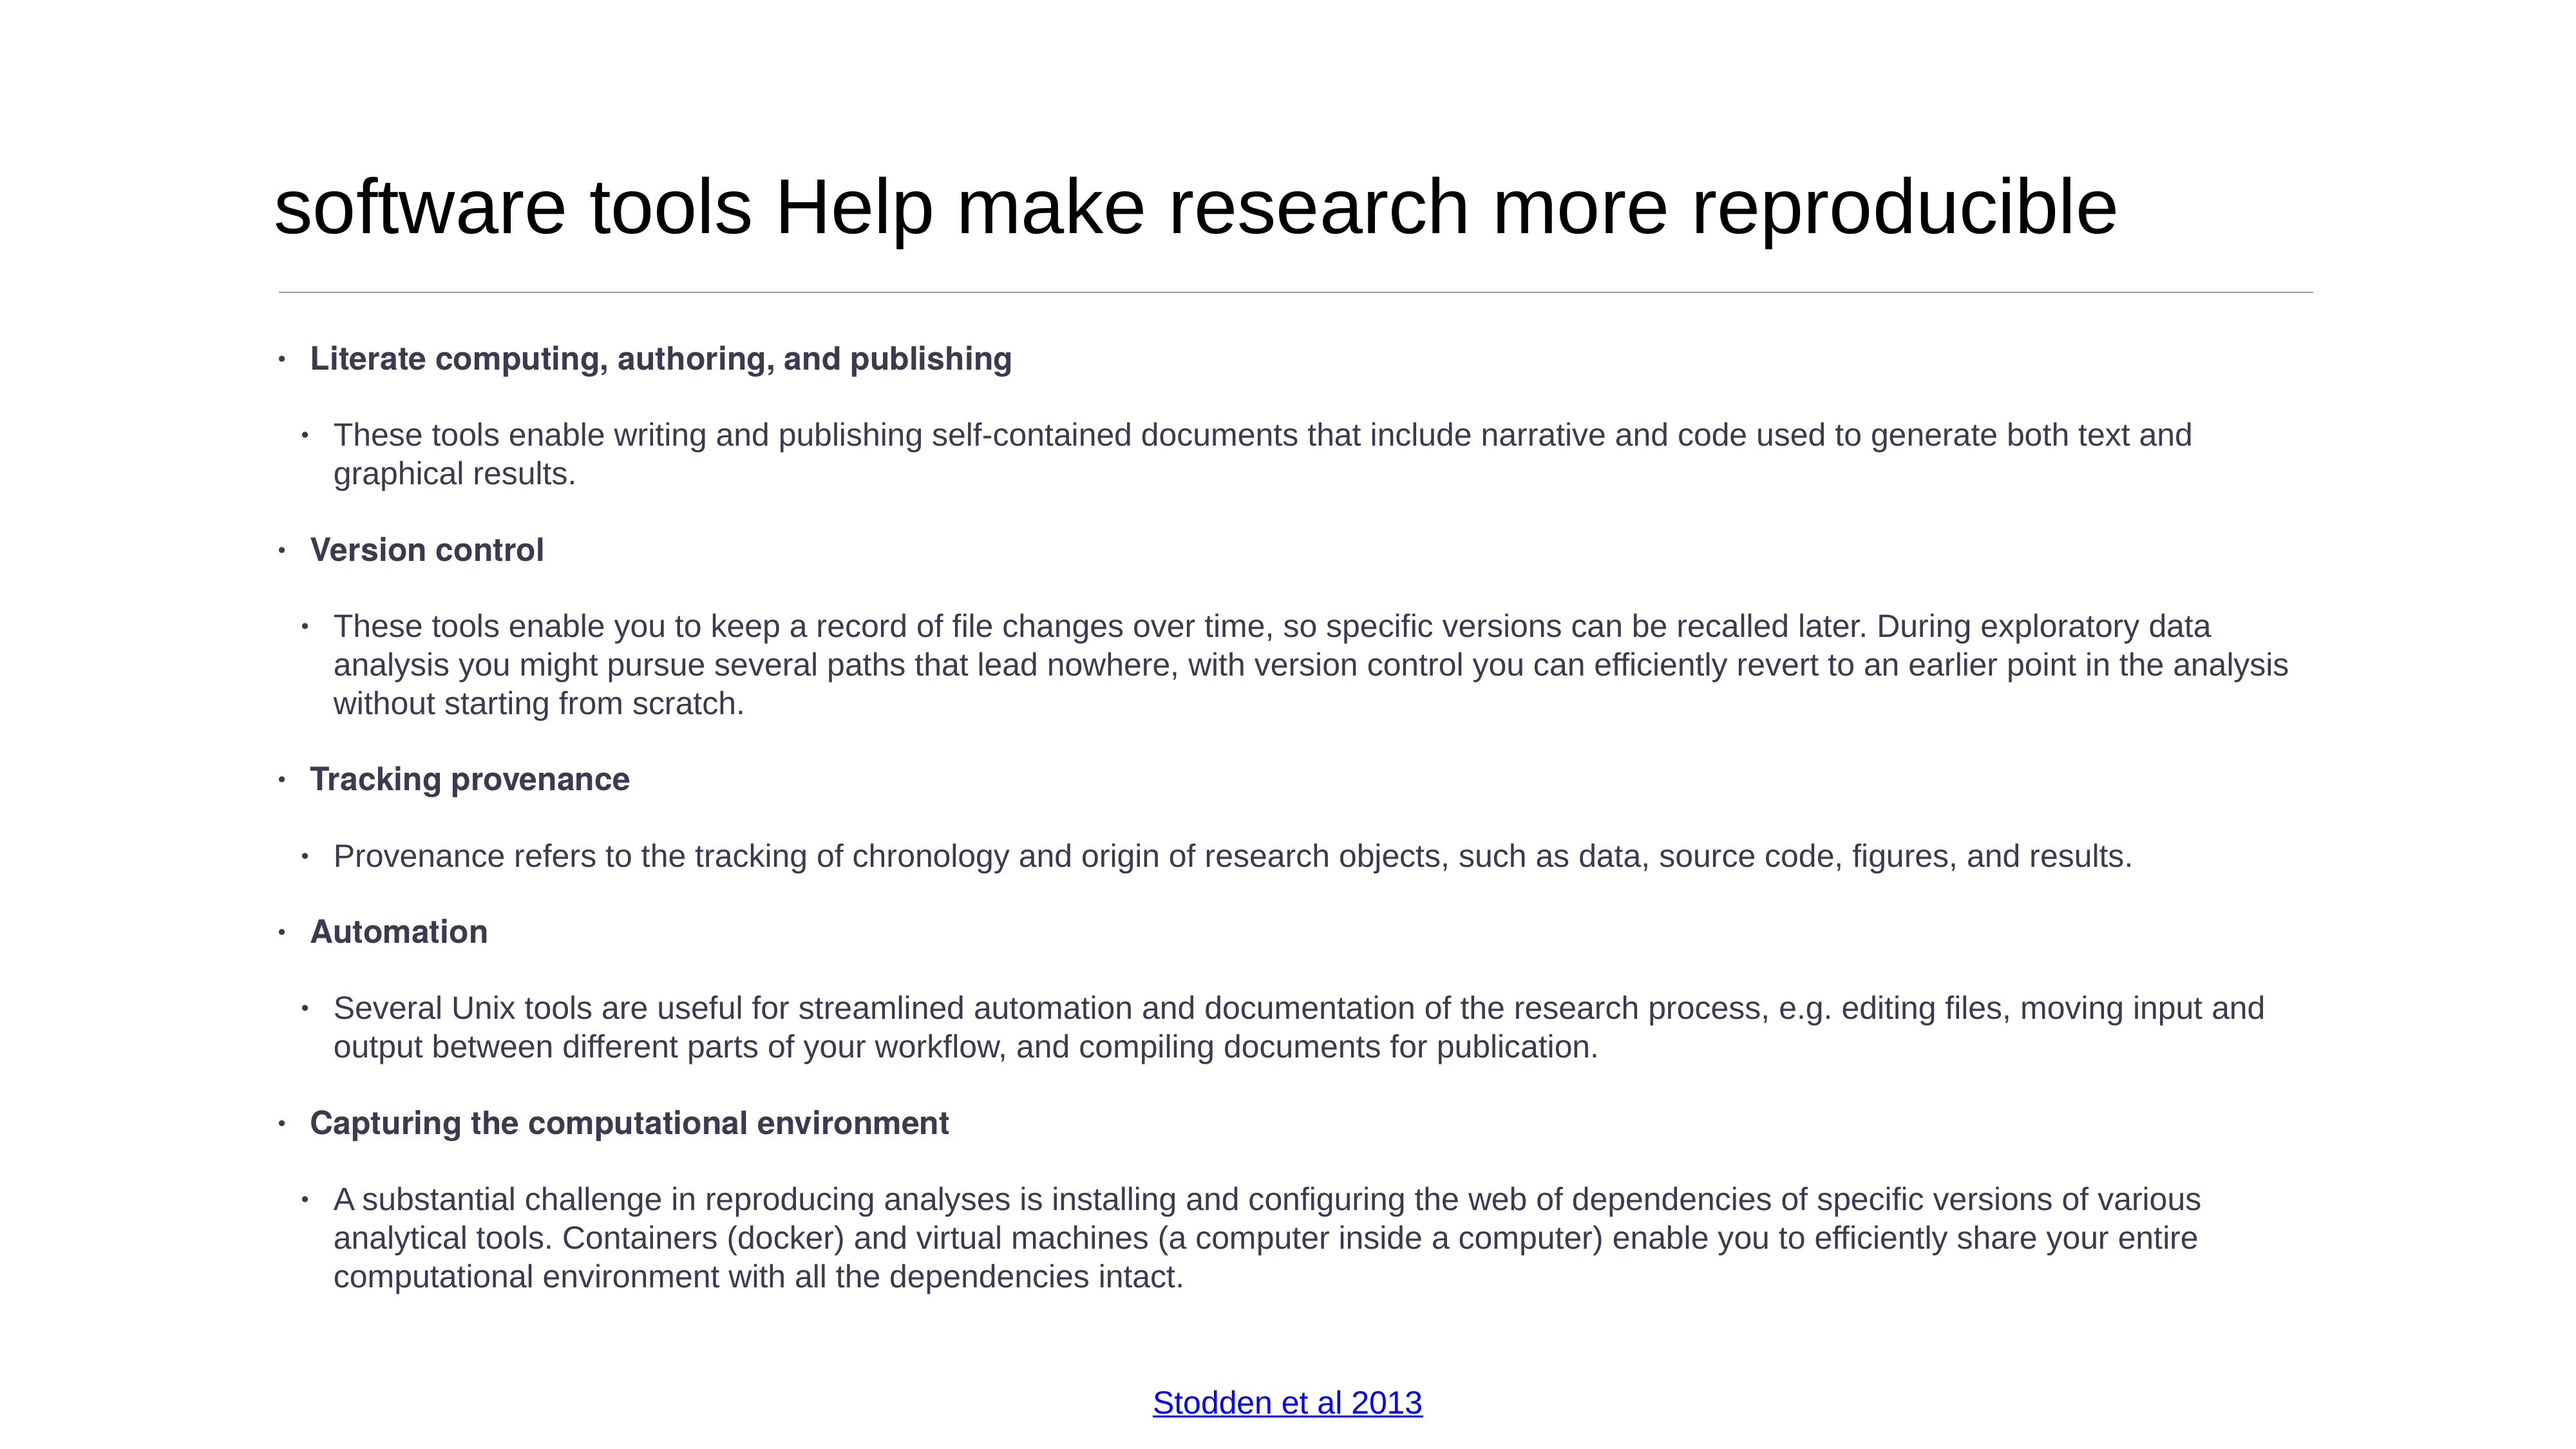

# software tools Help make research more reproducible
Literate computing, authoring, and publishing
These tools enable writing and publishing self-contained documents that include narrative and code used to generate both text and graphical results.
Version control
These tools enable you to keep a record of file changes over time, so specific versions can be recalled later. During exploratory data analysis you might pursue several paths that lead nowhere, with version control you can efficiently revert to an earlier point in the analysis without starting from scratch.
Tracking provenance
Provenance refers to the tracking of chronology and origin of research objects, such as data, source code, figures, and results.
Automation
Several Unix tools are useful for streamlined automation and documentation of the research process, e.g. editing files, moving input and output between different parts of your workflow, and compiling documents for publication.
Capturing the computational environment
A substantial challenge in reproducing analyses is installing and configuring the web of dependencies of specific versions of various analytical tools. Containers (docker) and virtual machines (a computer inside a computer) enable you to efficiently share your entire computational environment with all the dependencies intact.
Stodden et al 2013